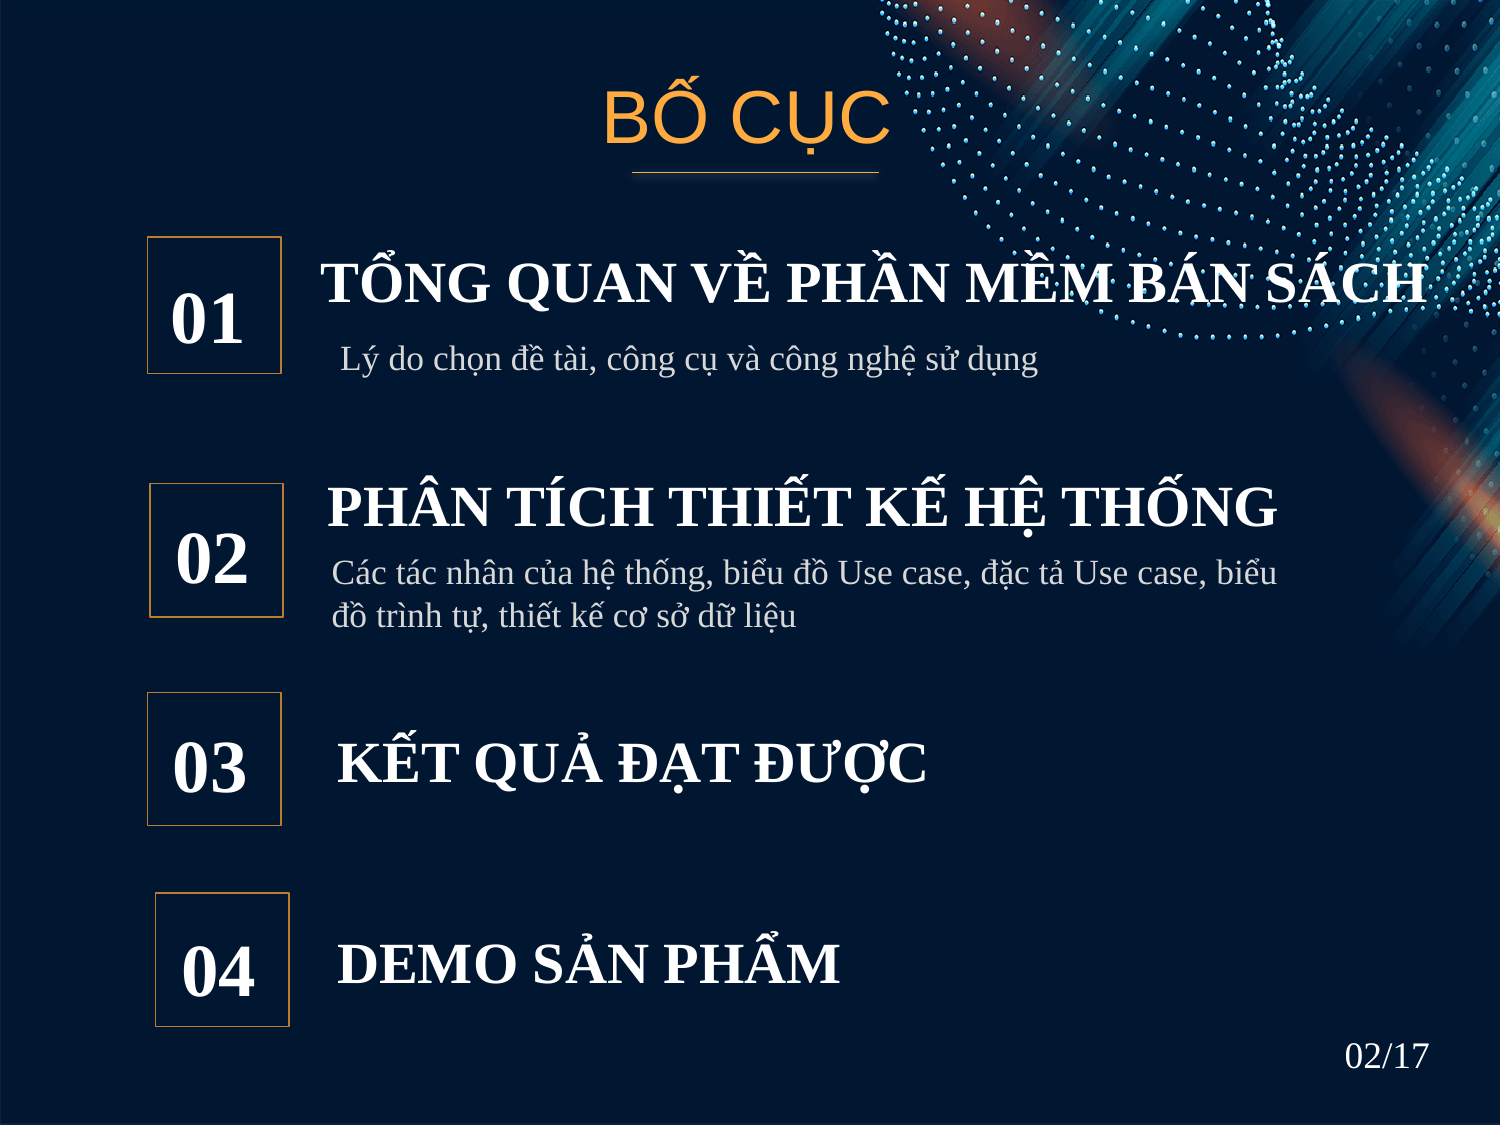

Giải pháp công nghệ
BỐ CỤC
01
TỔNG QUAN VỀ PHẦN MỀM BÁN SÁCH

Lý do chọn đề tài, công cụ và công nghệ sử dụng
PHÂN TÍCH THIẾT KẾ HỆ THỐNG

02
Các tác nhân của hệ thống, biểu đồ Use case, đặc tả Use case, biểu đồ trình tự, thiết kế cơ sở dữ liệu

03
KẾT QUẢ ĐẠT ĐƯỢC

04
DEMO SẢN PHẨM

02/17